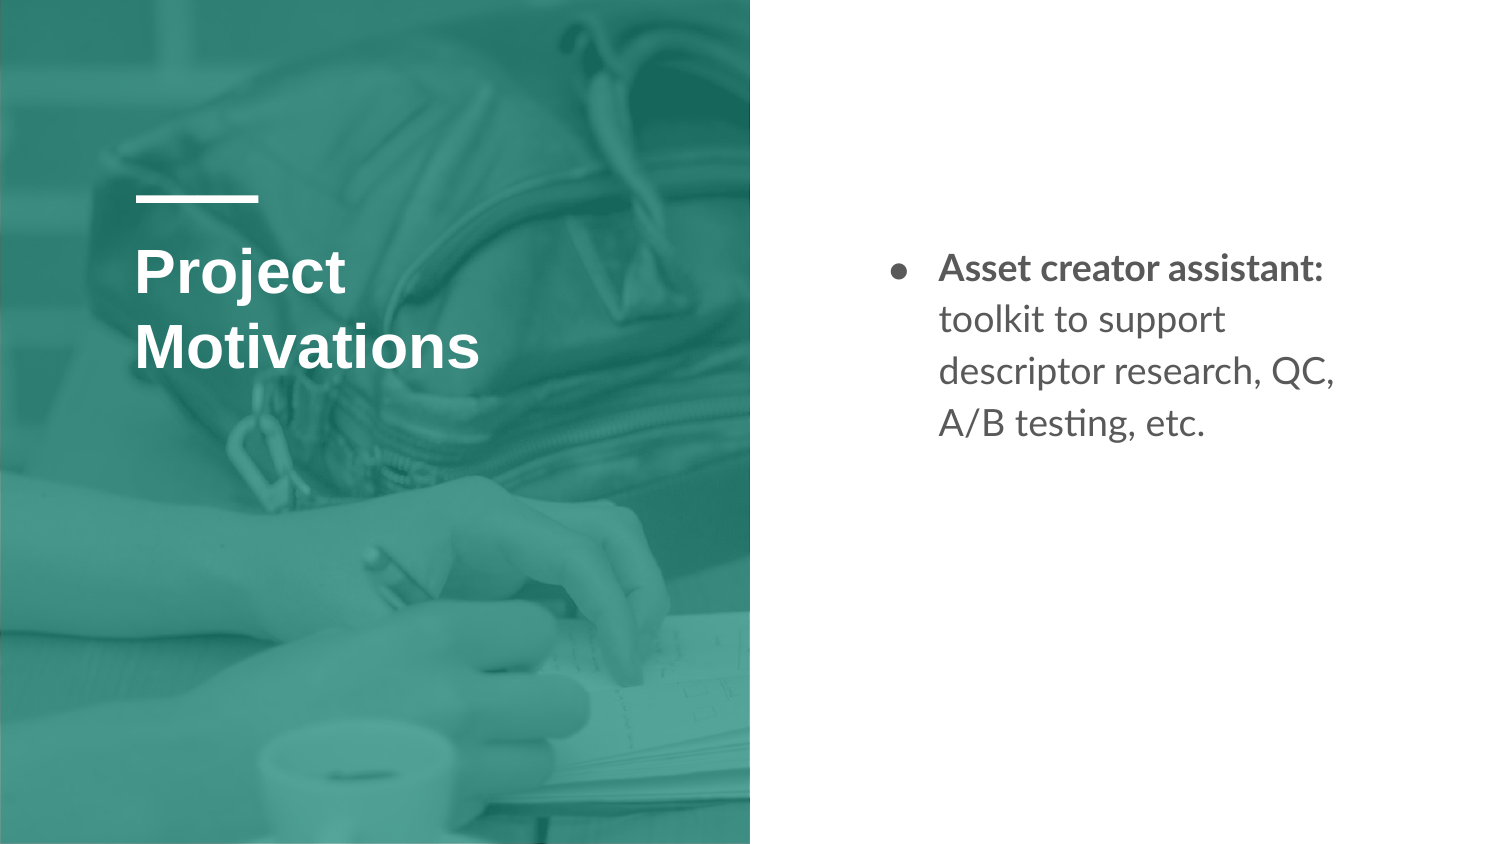

# Project
Motivations
Asset creator assistant: toolkit to support descriptor research, QC, A/B testing, etc.